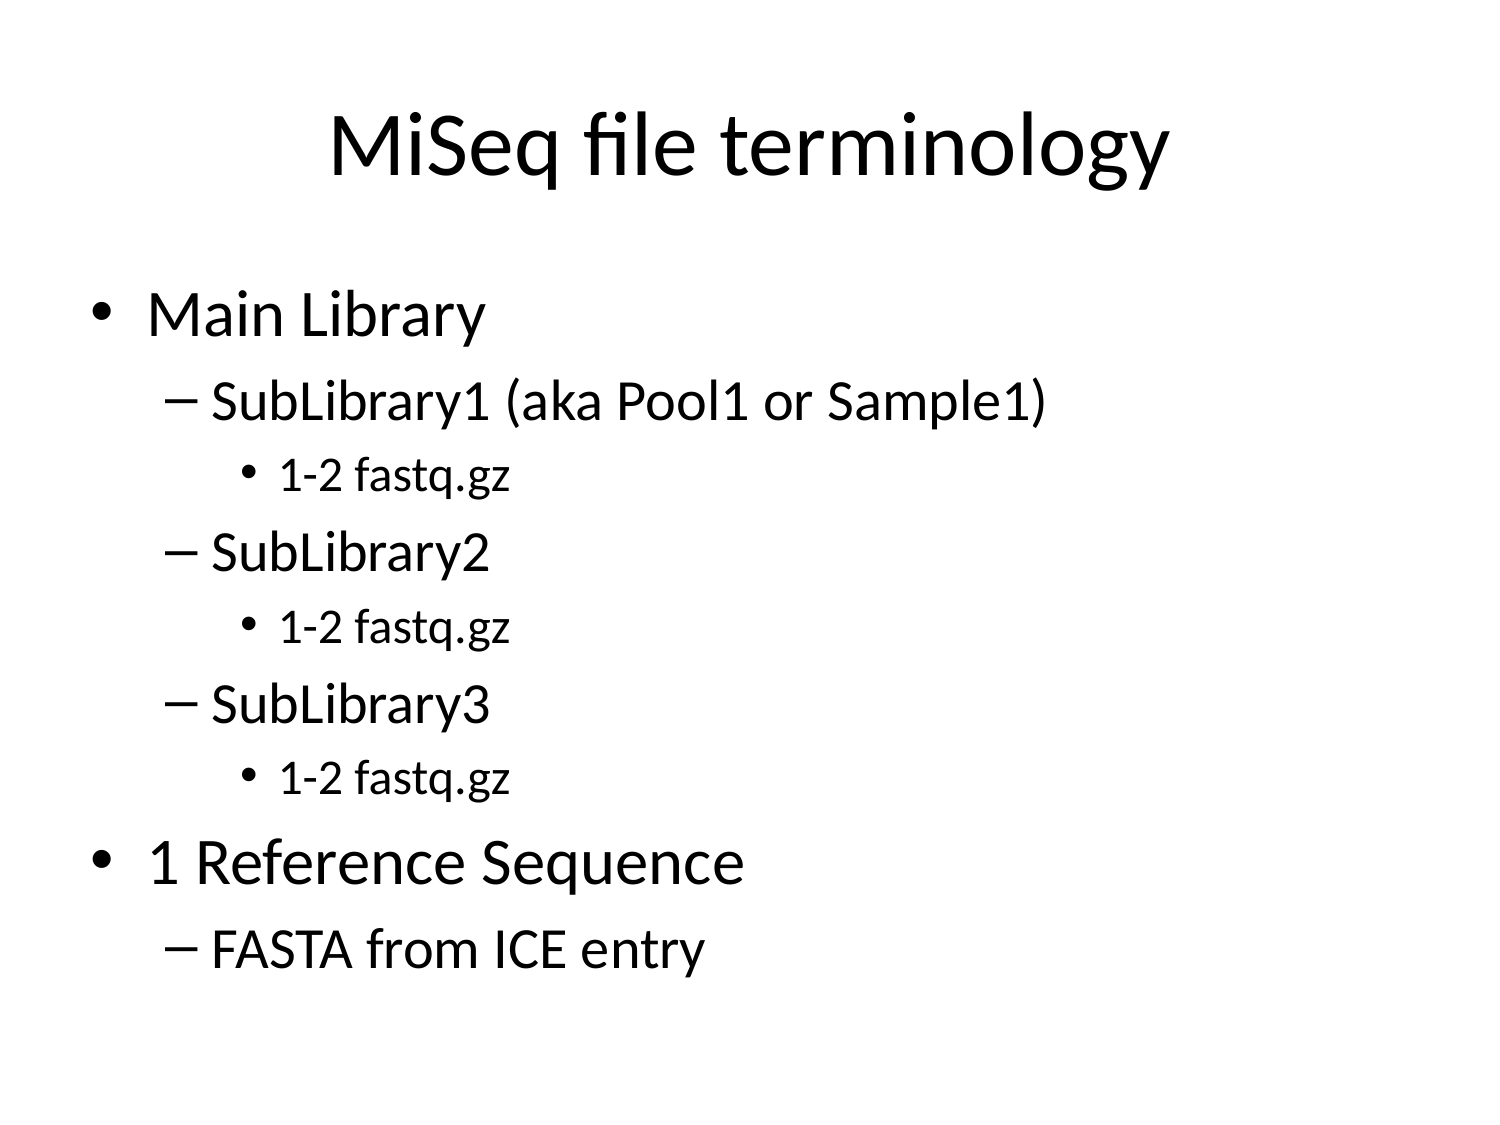

# MiSeq file terminology
Main Library
SubLibrary1 (aka Pool1 or Sample1)
1-2 fastq.gz
SubLibrary2
1-2 fastq.gz
SubLibrary3
1-2 fastq.gz
1 Reference Sequence
FASTA from ICE entry